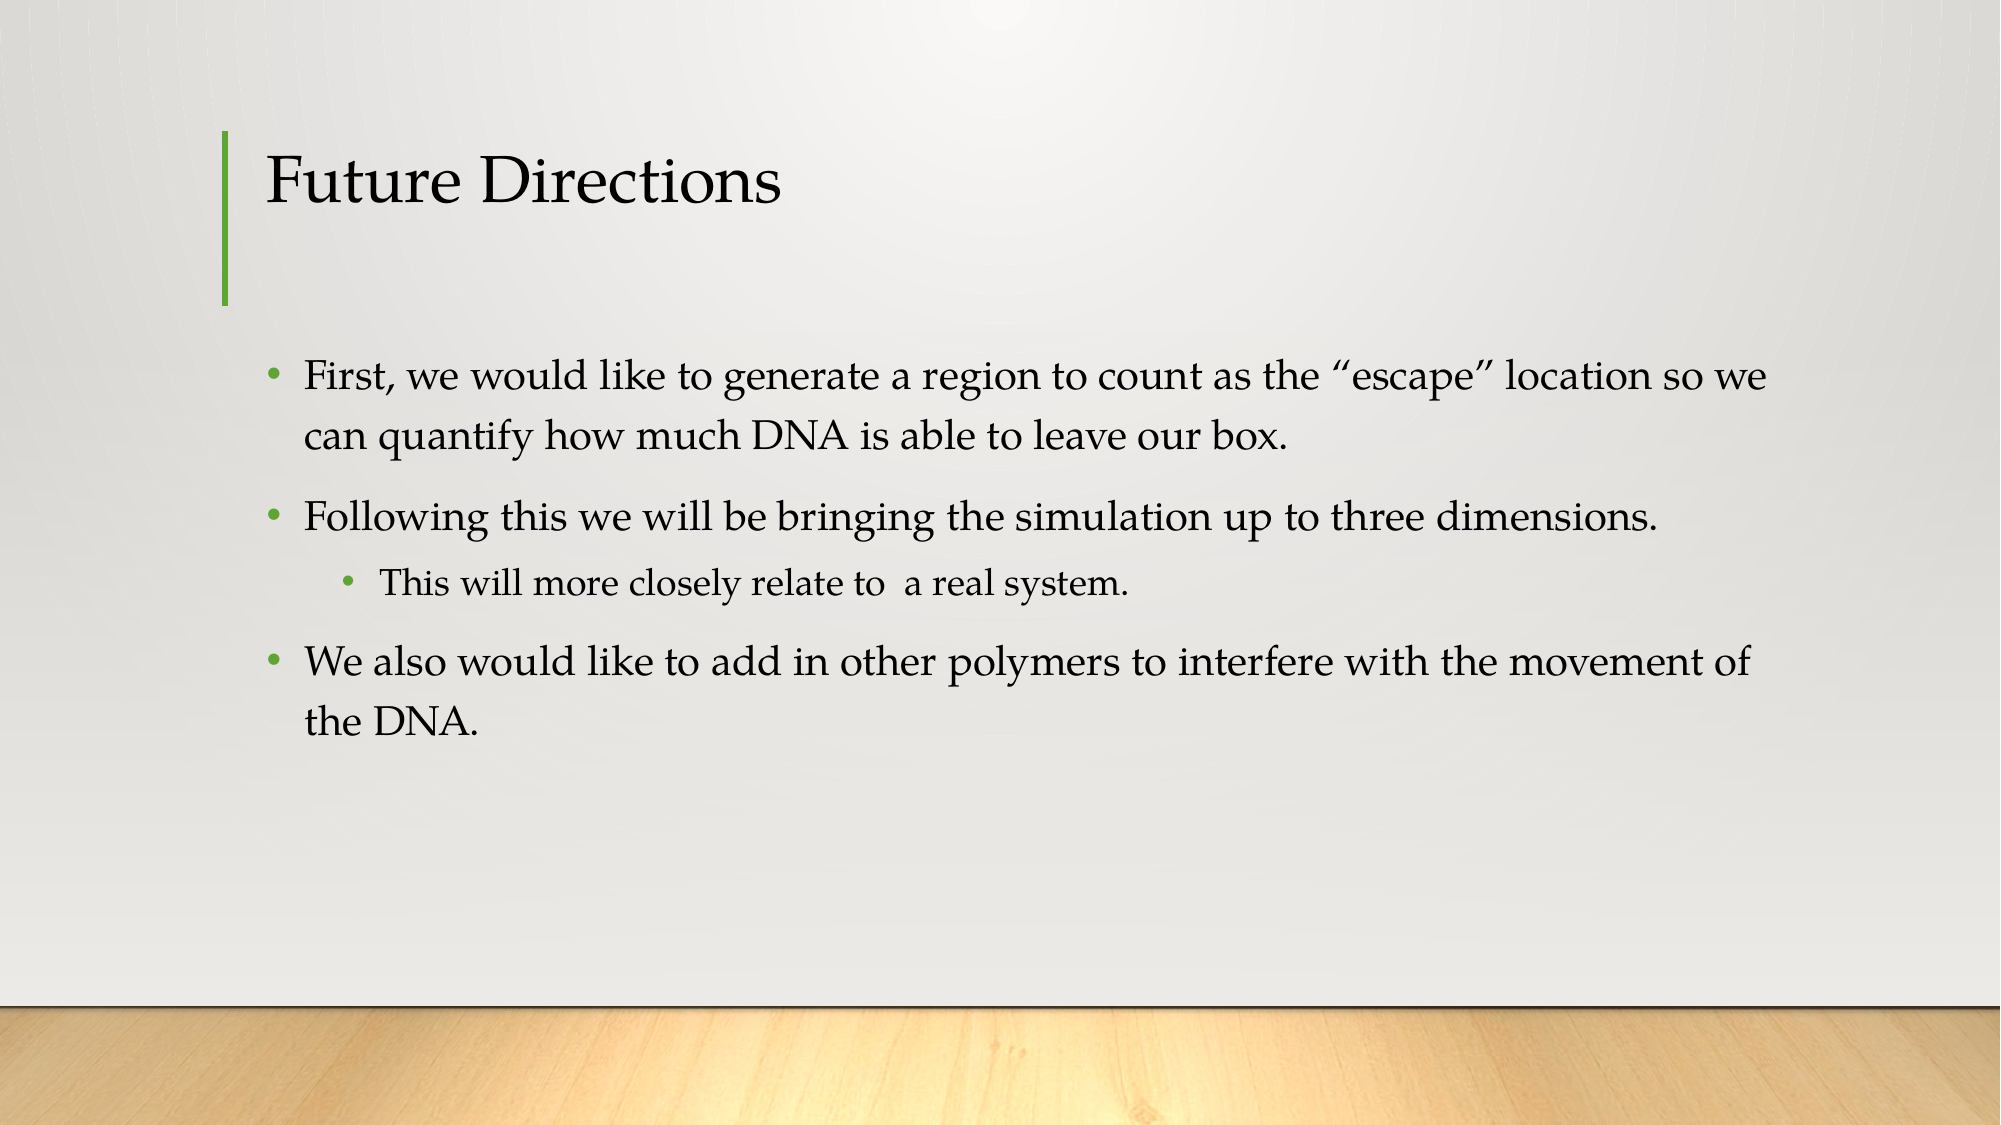

# Future Directions
First, we would like to generate a region to count as the “escape” location so we can quantify how much DNA is able to leave our box.
Following this we will be bringing the simulation up to three dimensions.
This will more closely relate to  a real system.
We also would like to add in other polymers to interfere with the movement of the DNA.